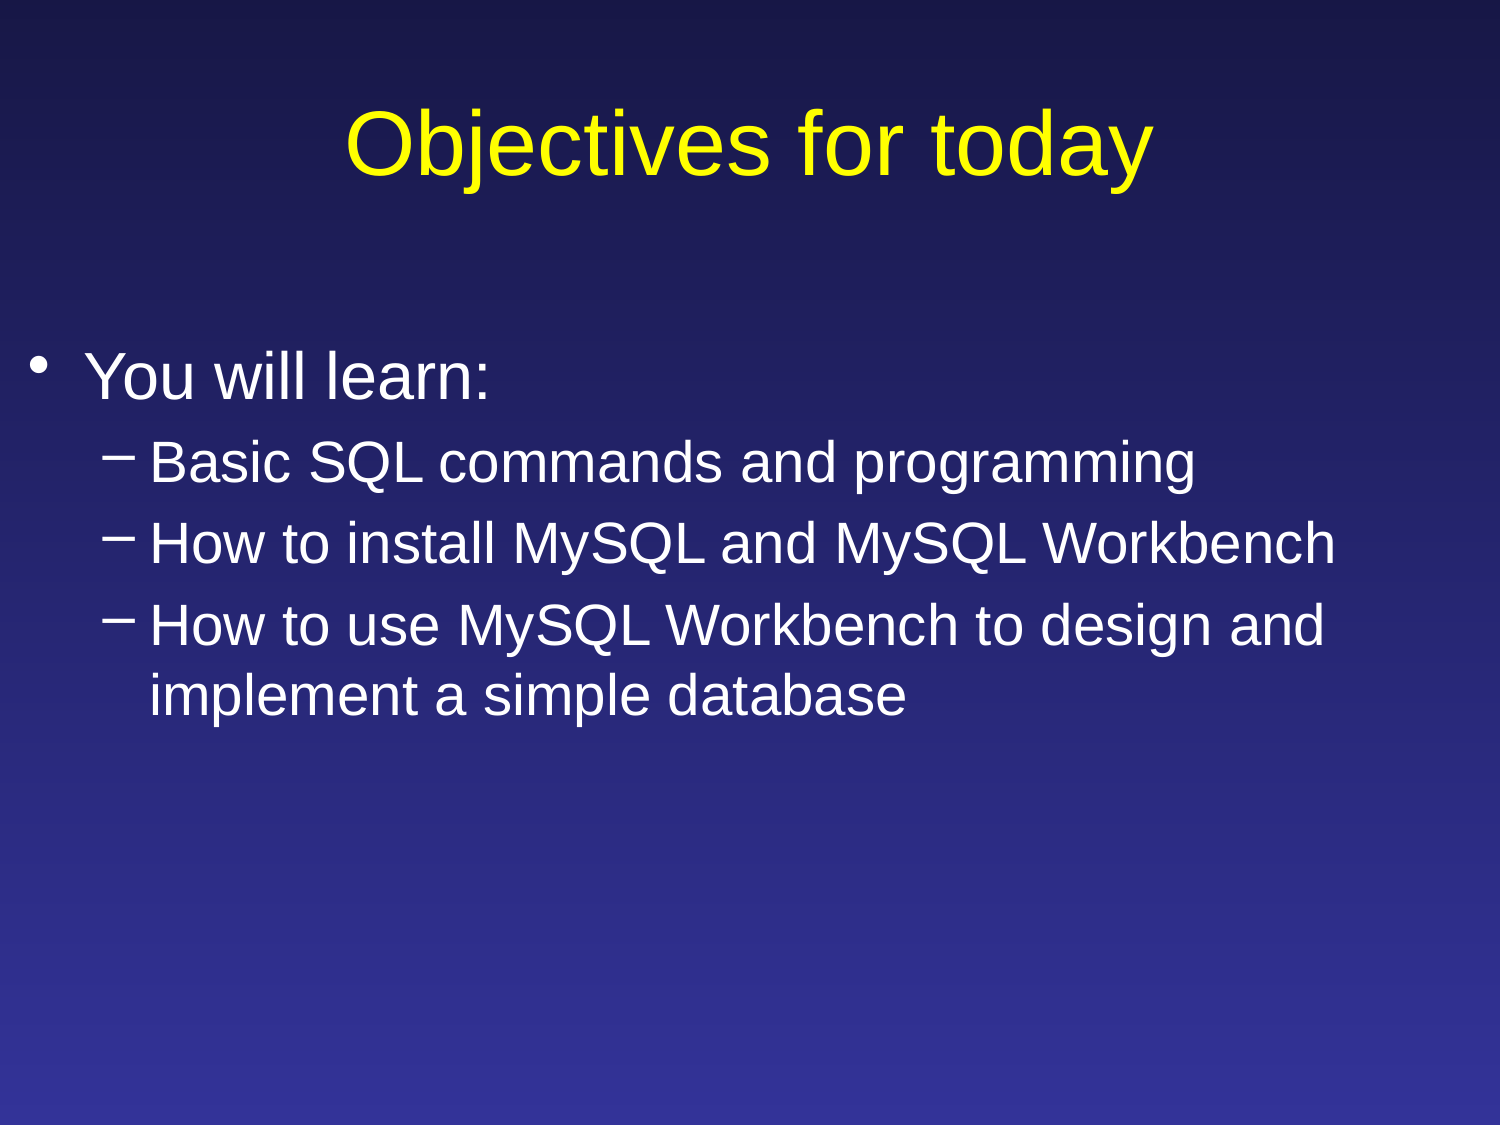

# Objectives for today
You will learn:
Basic SQL commands and programming
How to install MySQL and MySQL Workbench
How to use MySQL Workbench to design and implement a simple database